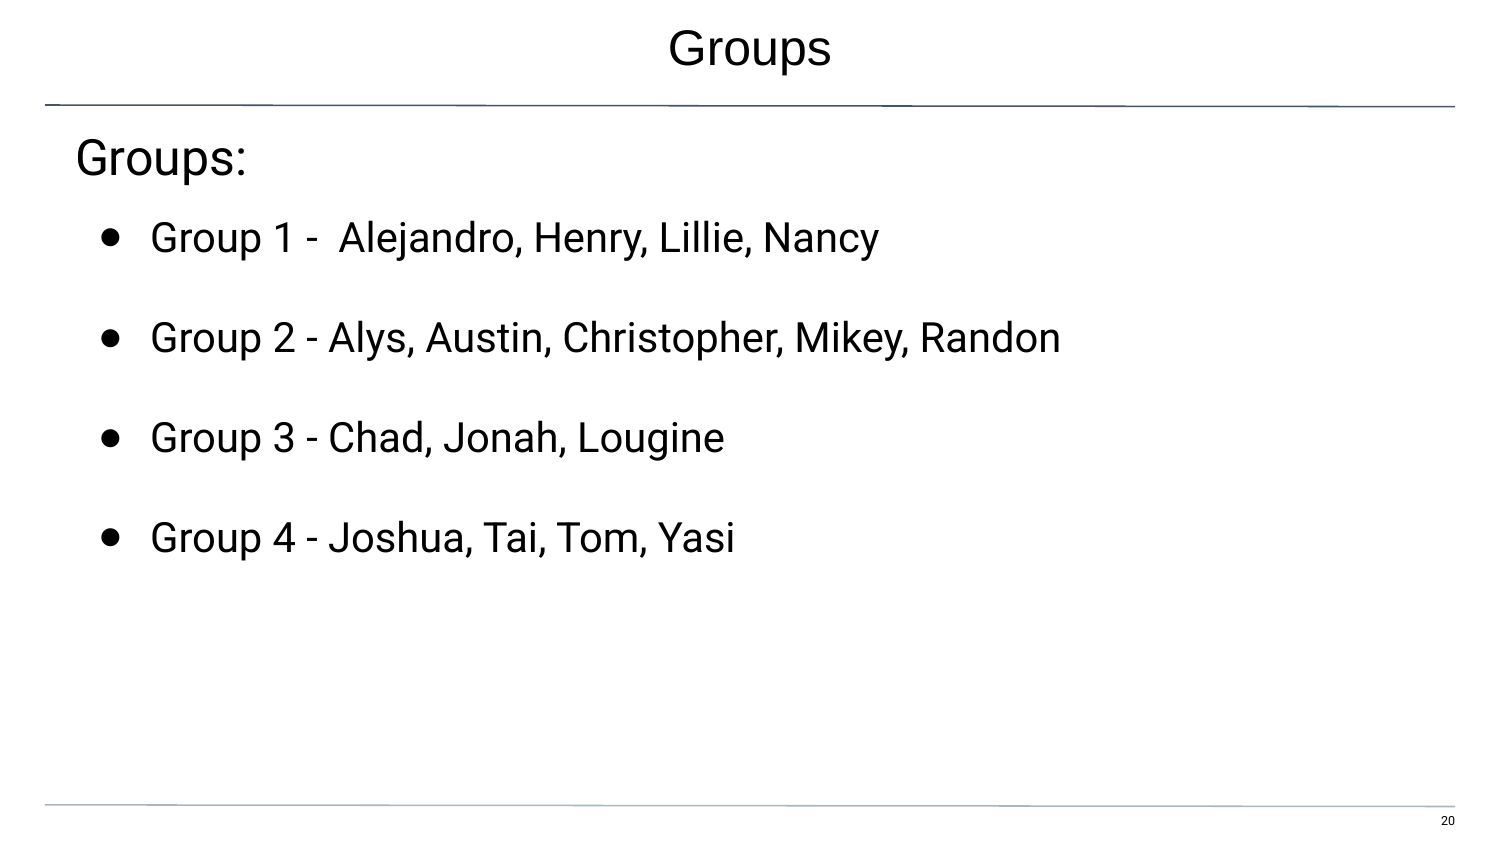

# Groups
Groups:
Group 1 -  Alejandro, Henry, Lillie, Nancy

Group 2 - Alys, Austin, Christopher, Mikey, Randon

Group 3 - Chad, Jonah, Lougine

Group 4 - Joshua, Tai, Tom, Yasi